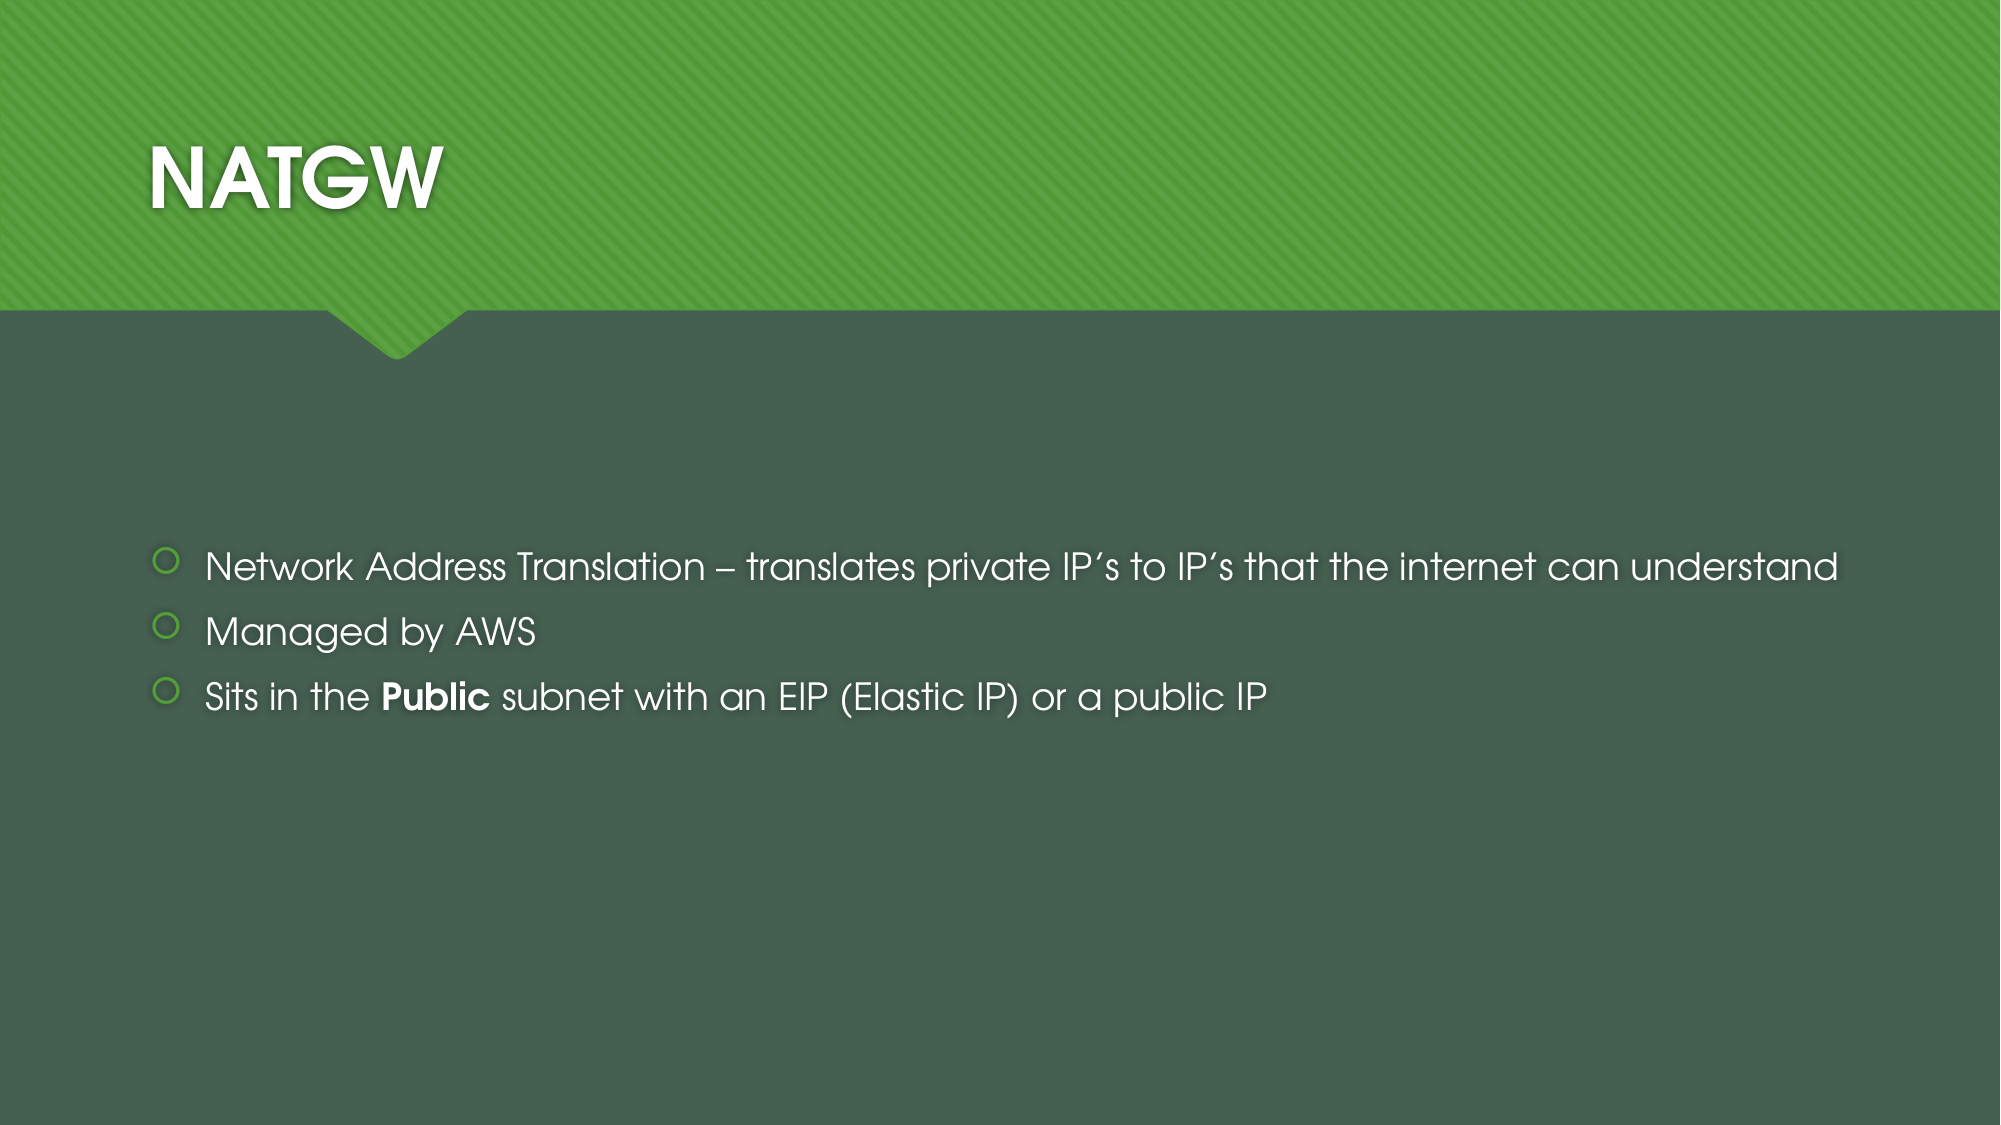

# NATGW
Network Address Translation – translates private IP’s to IP’s that the internet can understand
Managed by AWS
Sits in the Public subnet with an EIP (Elastic IP) or a public IP